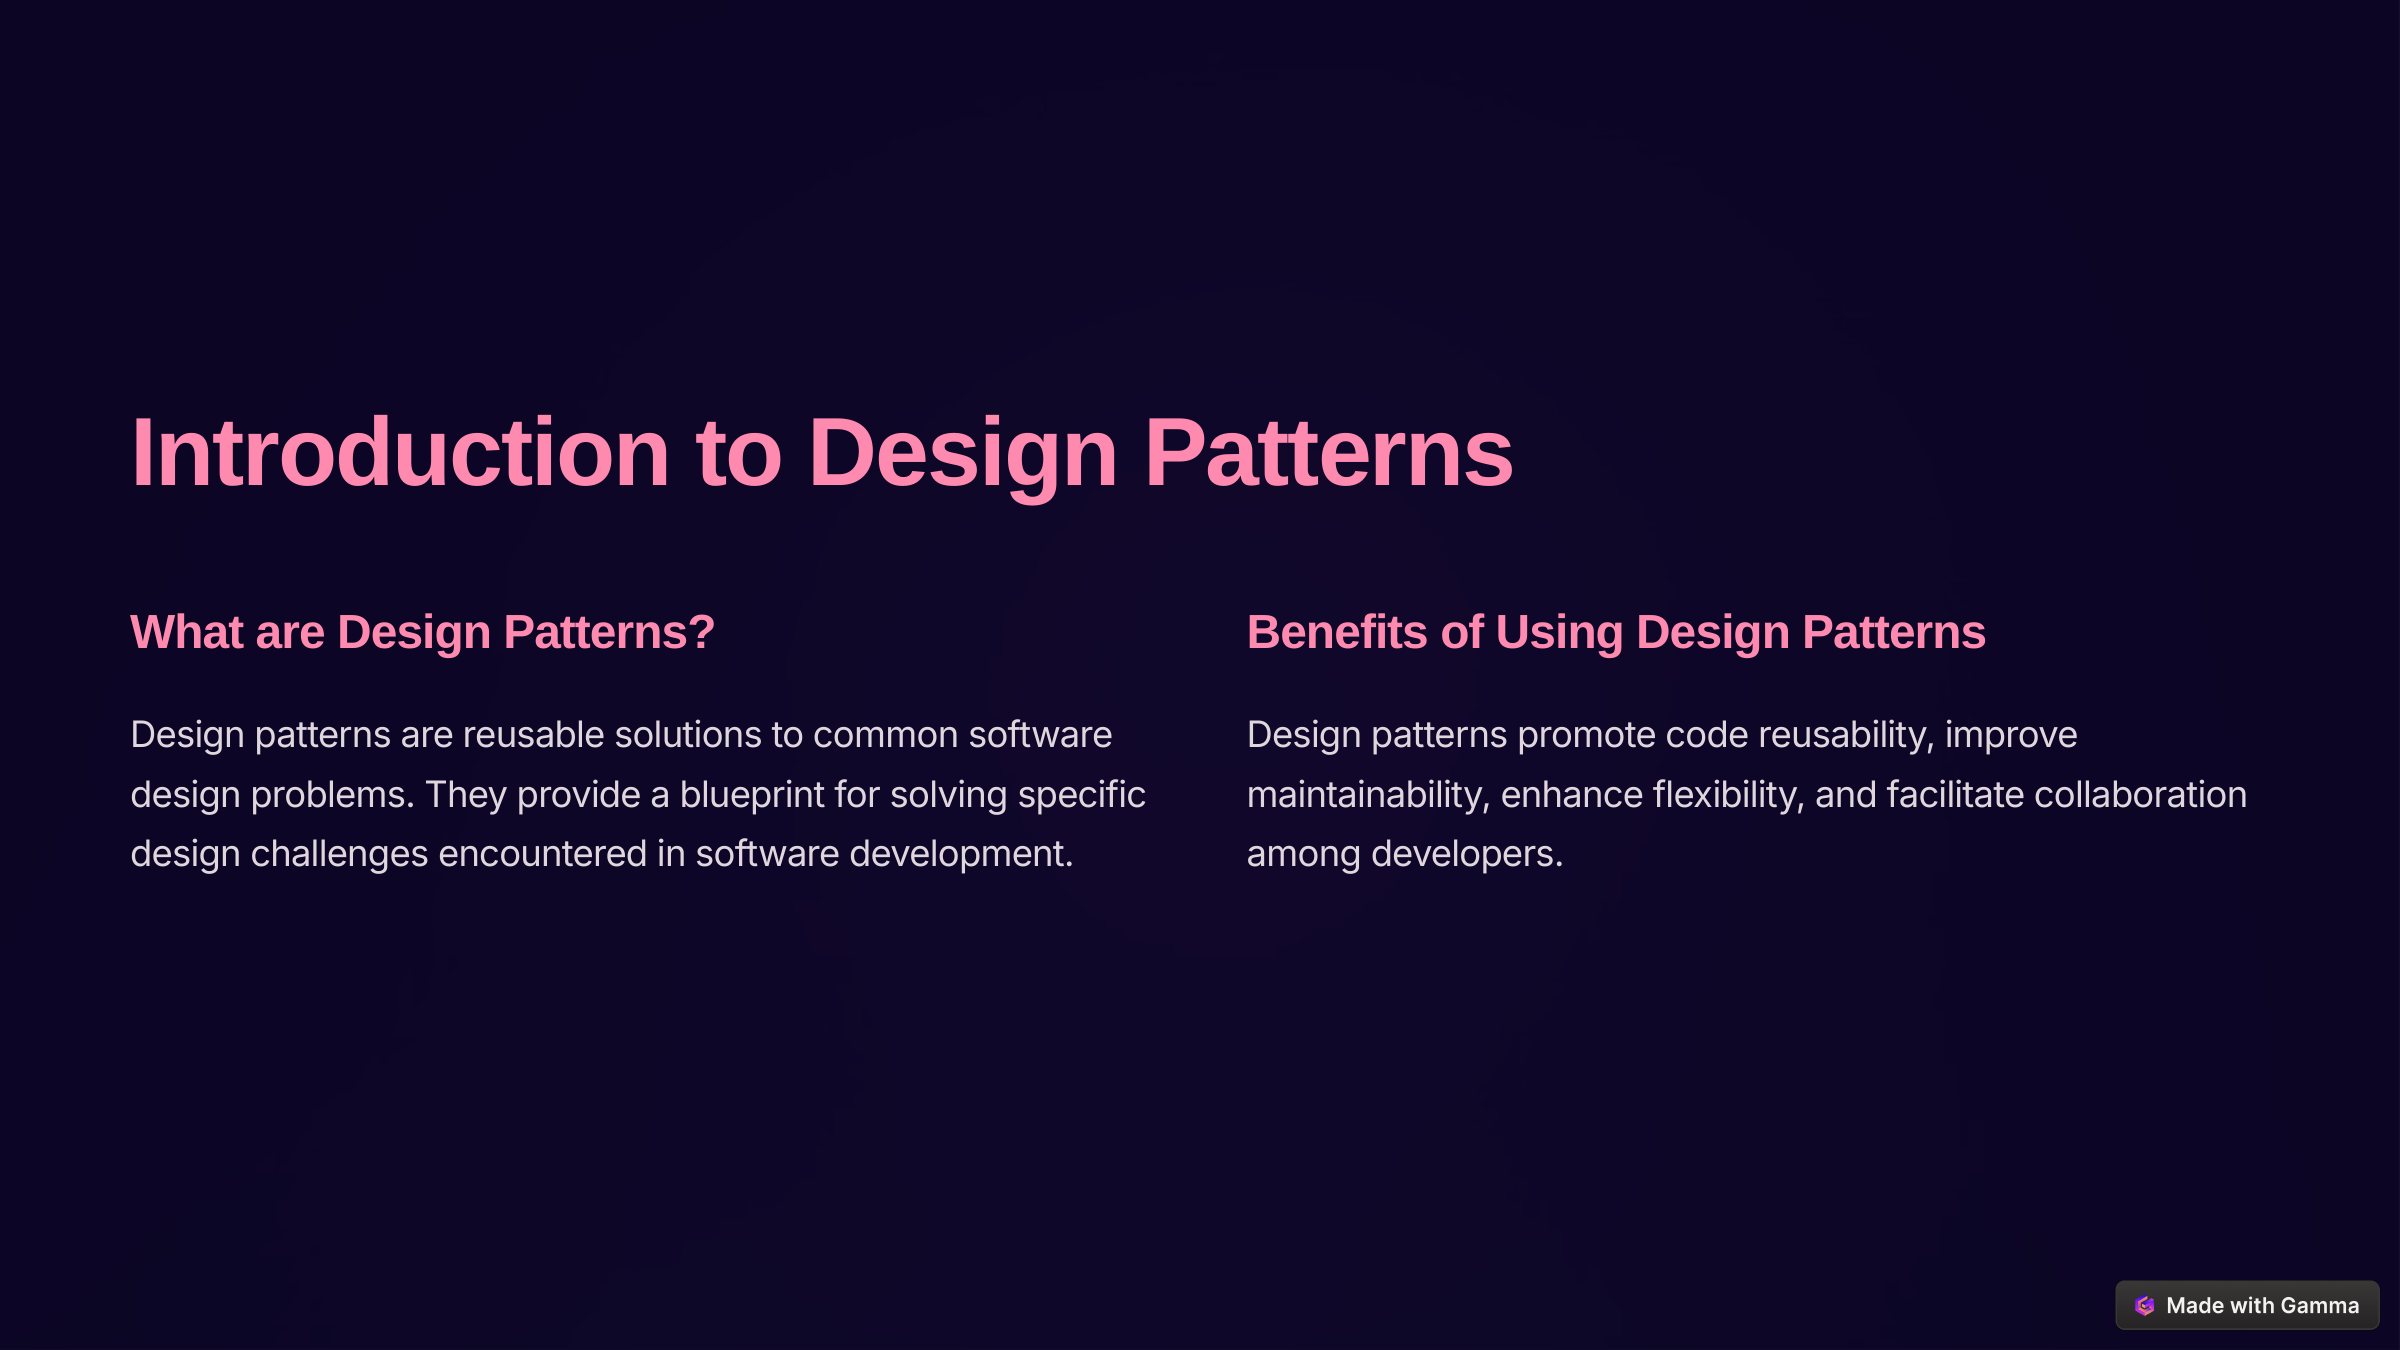

Introduction to Design Patterns
What are Design Patterns?
Benefits of Using Design Patterns
Design patterns are reusable solutions to common software design problems. They provide a blueprint for solving specific design challenges encountered in software development.
Design patterns promote code reusability, improve maintainability, enhance flexibility, and facilitate collaboration among developers.